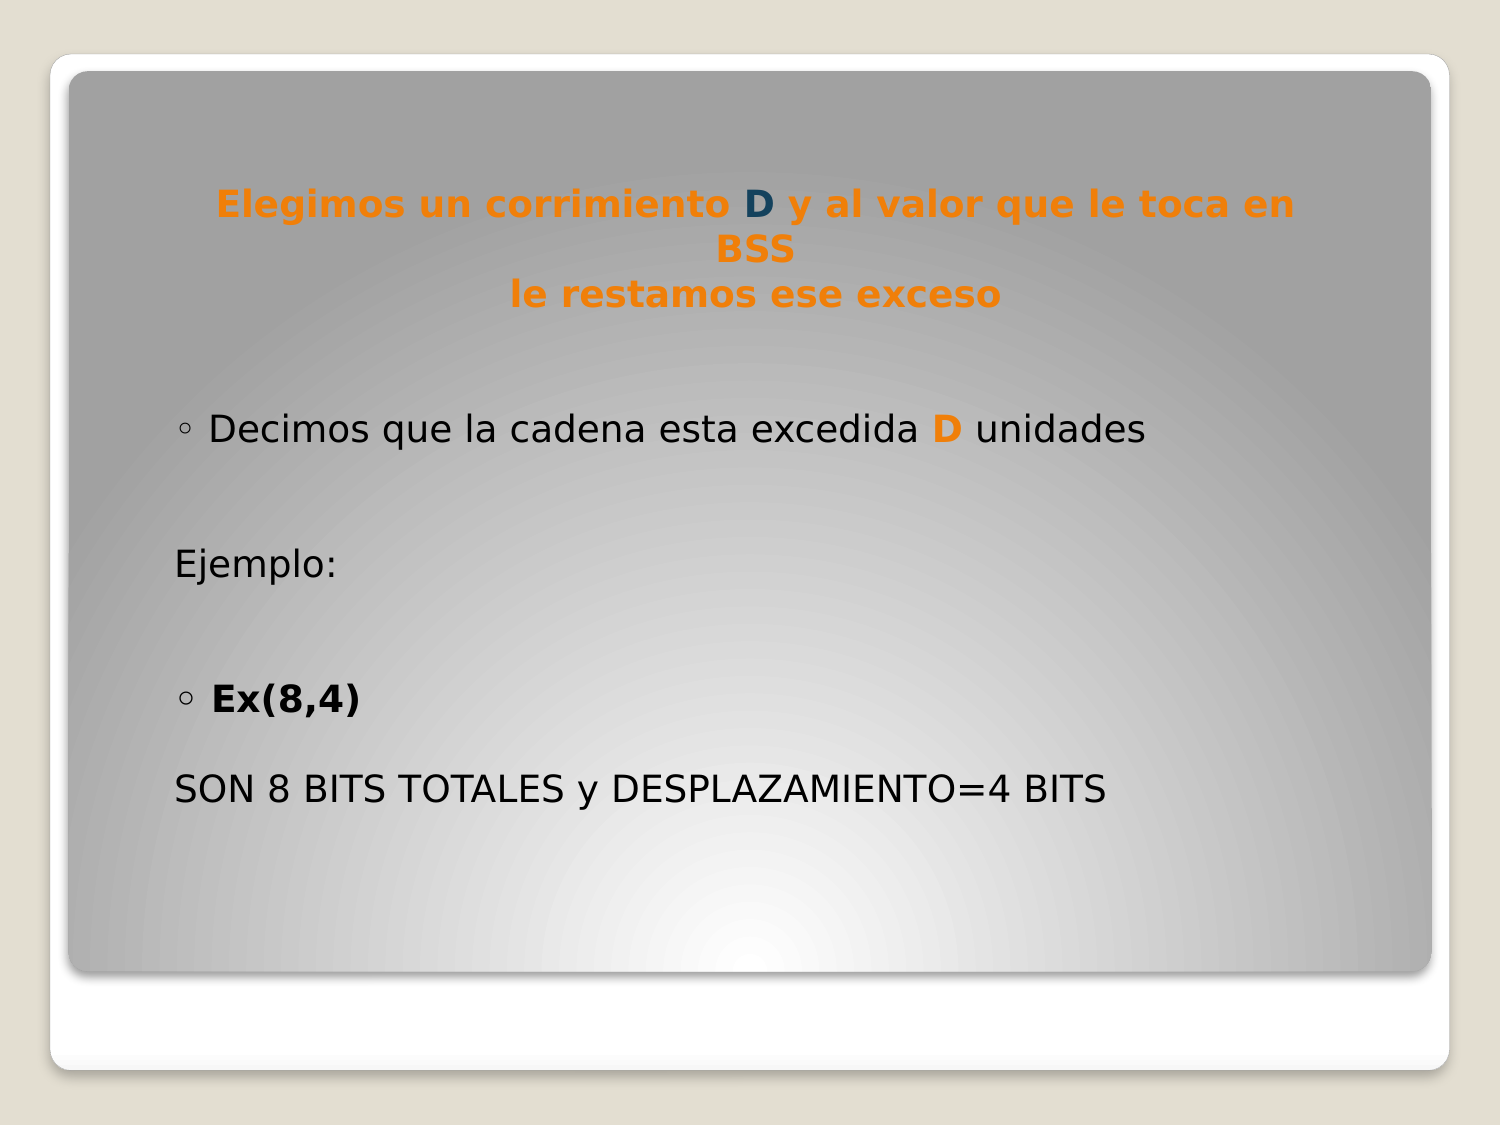

Elegimos un corrimiento D y al valor que le toca en BSS
le restamos ese exceso

◦ Decimos que la cadena esta excedida D unidades

Ejemplo:

◦ Ex(8,4)

SON 8 BITS TOTALES y DESPLAZAMIENTO=4 BITS